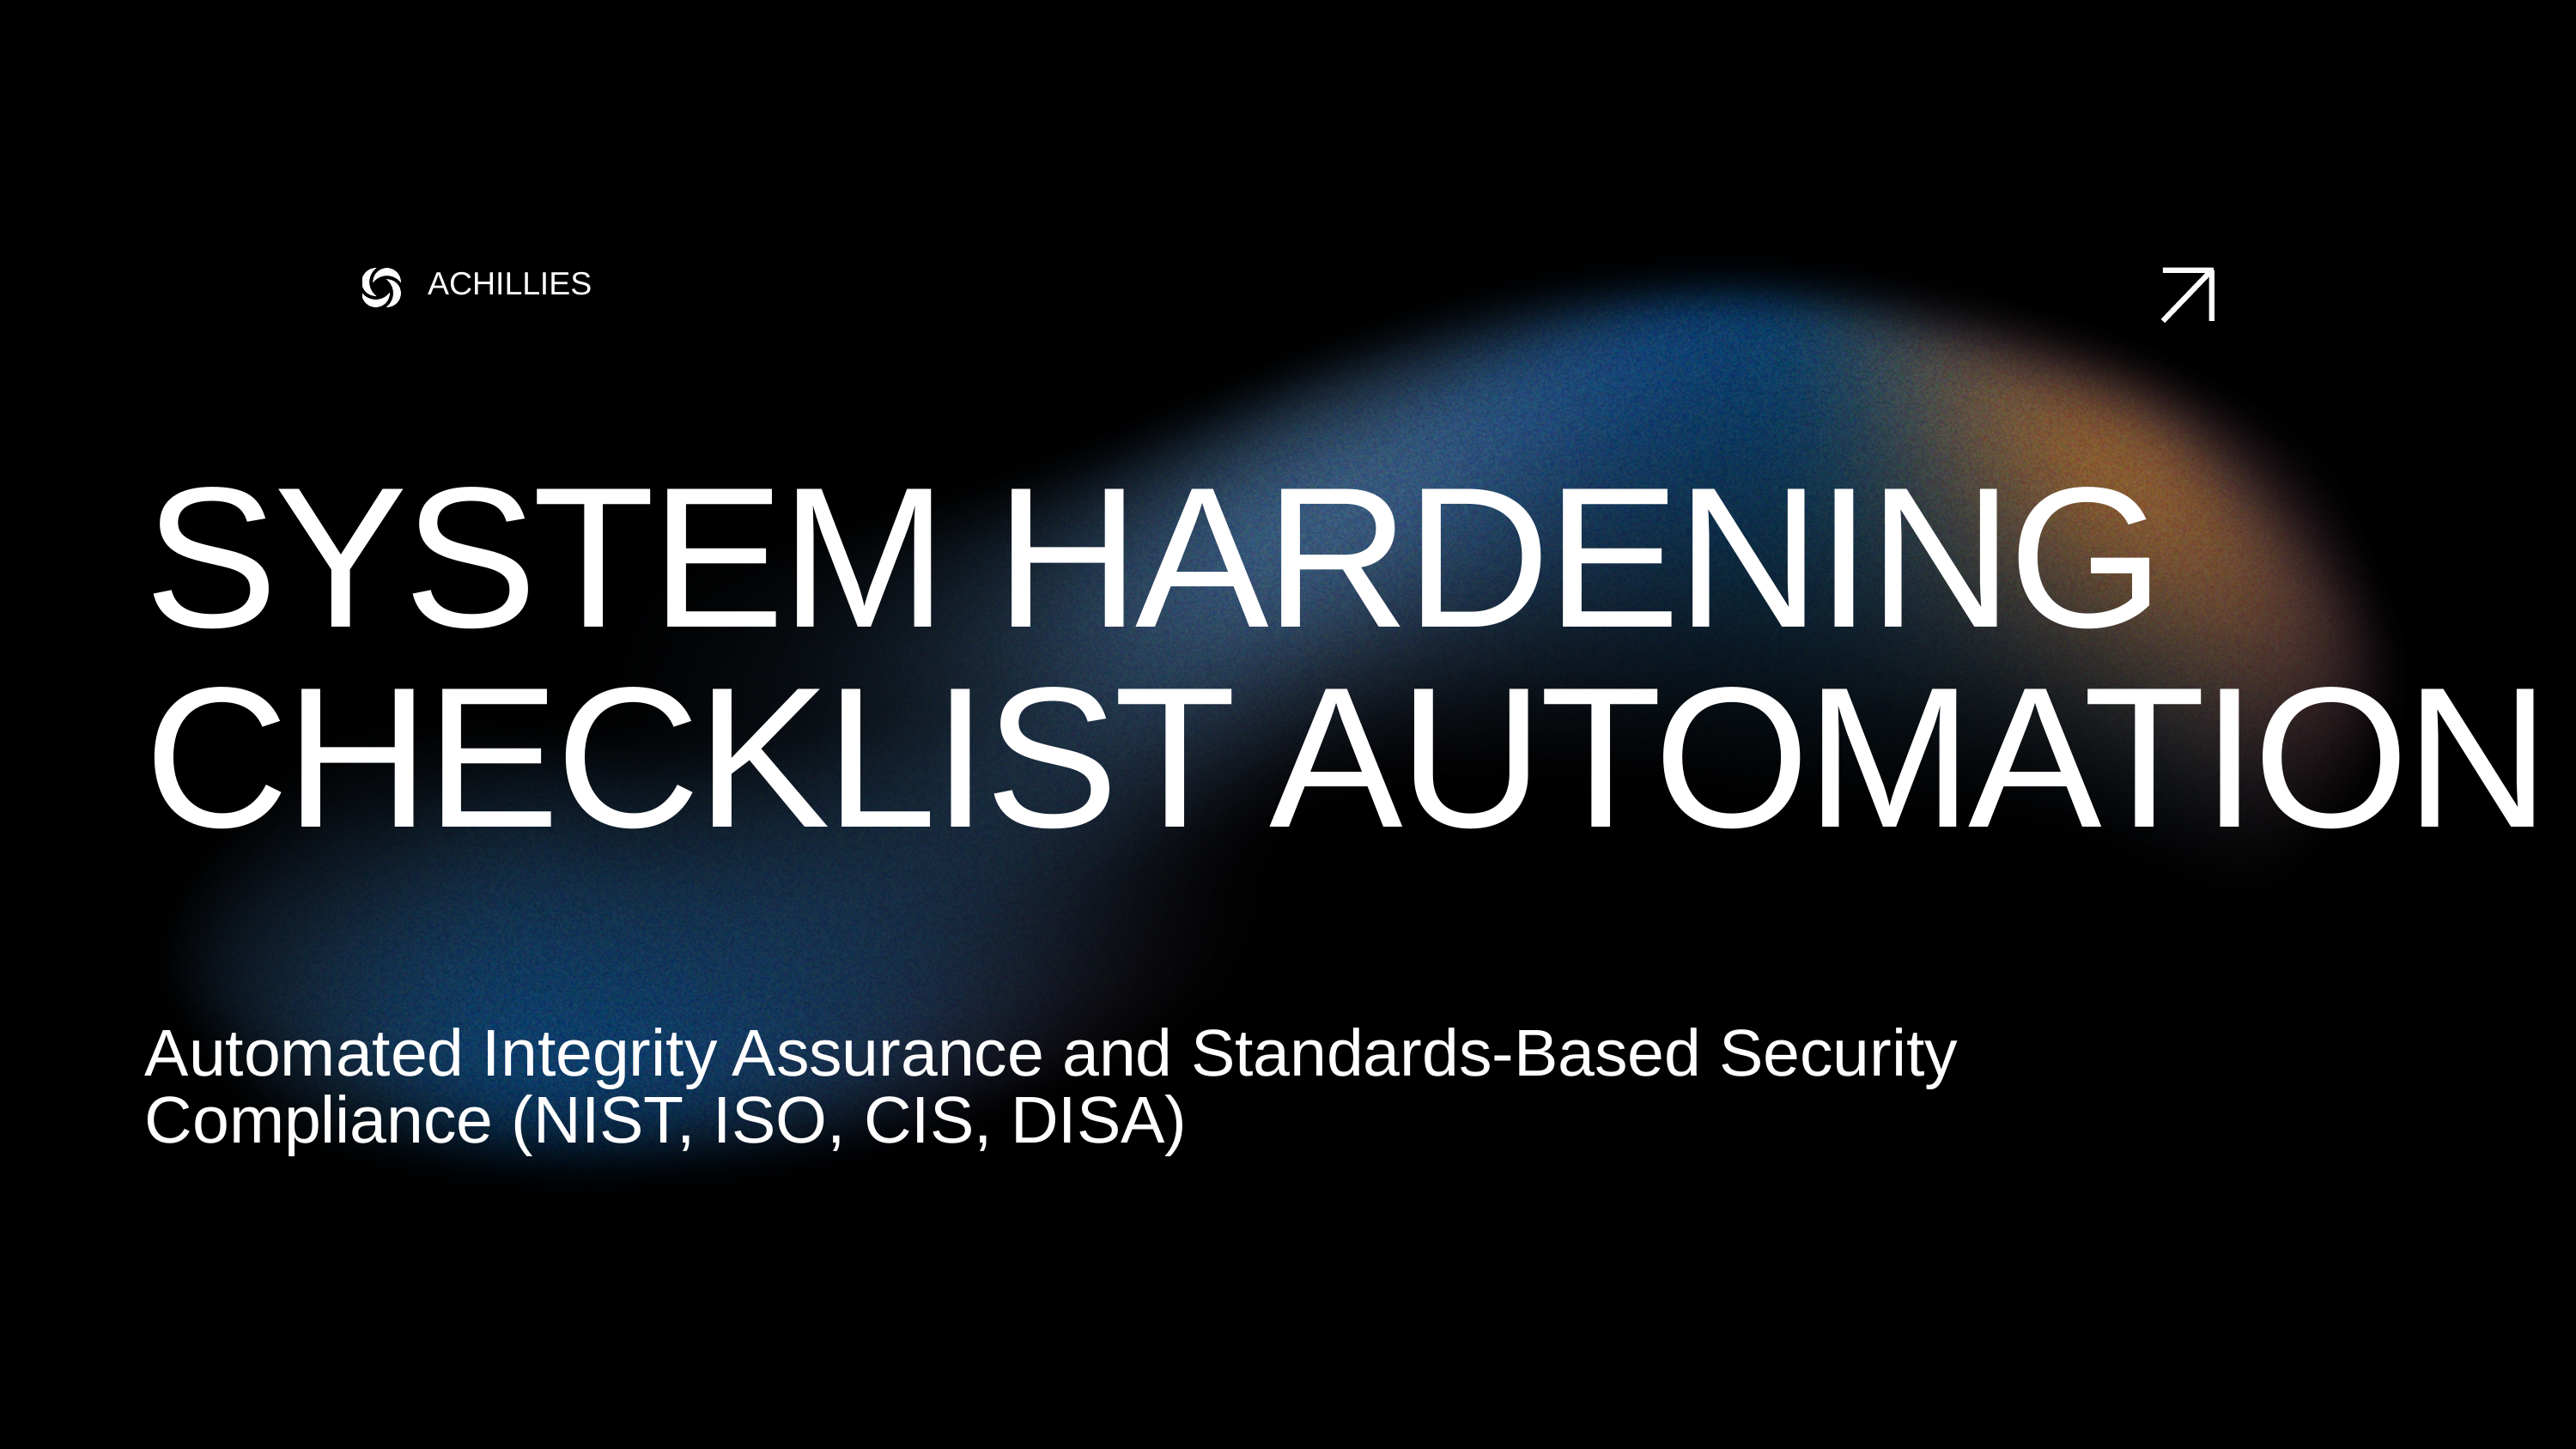

ACHILLIES
SYSTEM HARDENING
CHECKLIST AUTOMATION

Automated Integrity Assurance and Standards-Based Security Compliance (NIST, ISO, CIS, DISA)